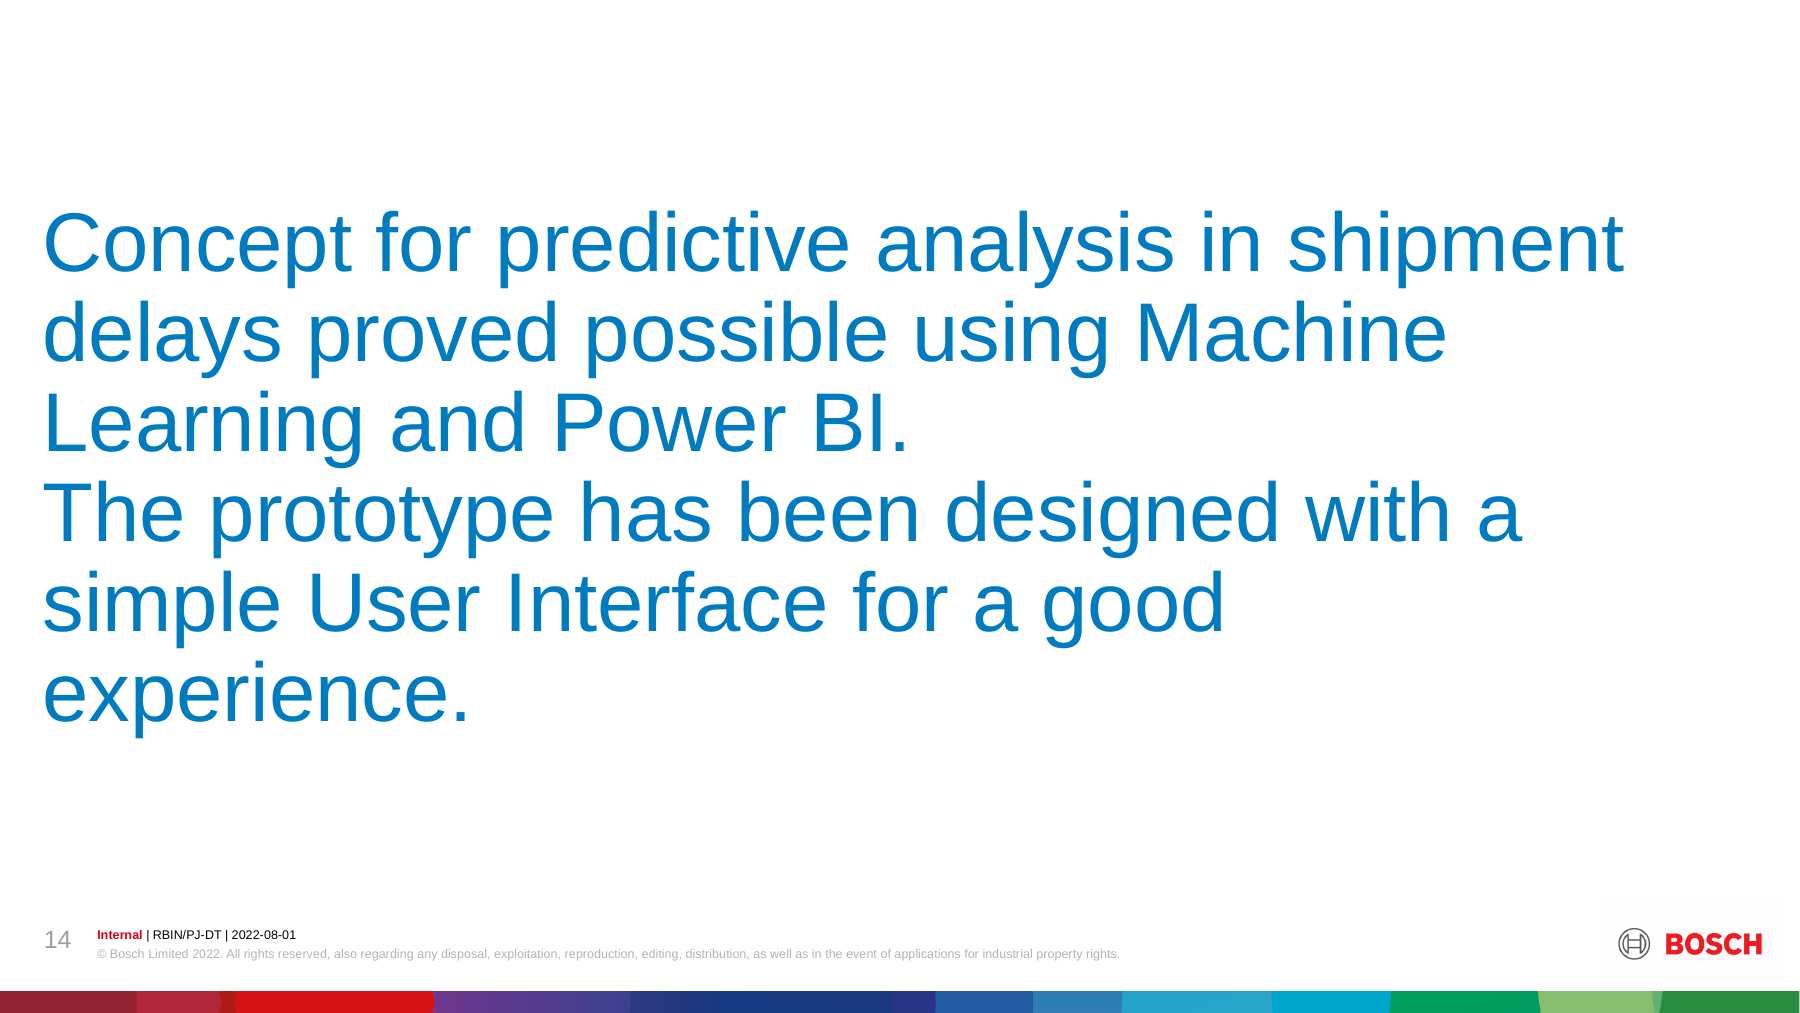

# Concept for predictive analysis in shipment delays proved possible using Machine Learning and Power BI. The prototype has been designed with a simple User Interface for a good experience.
14